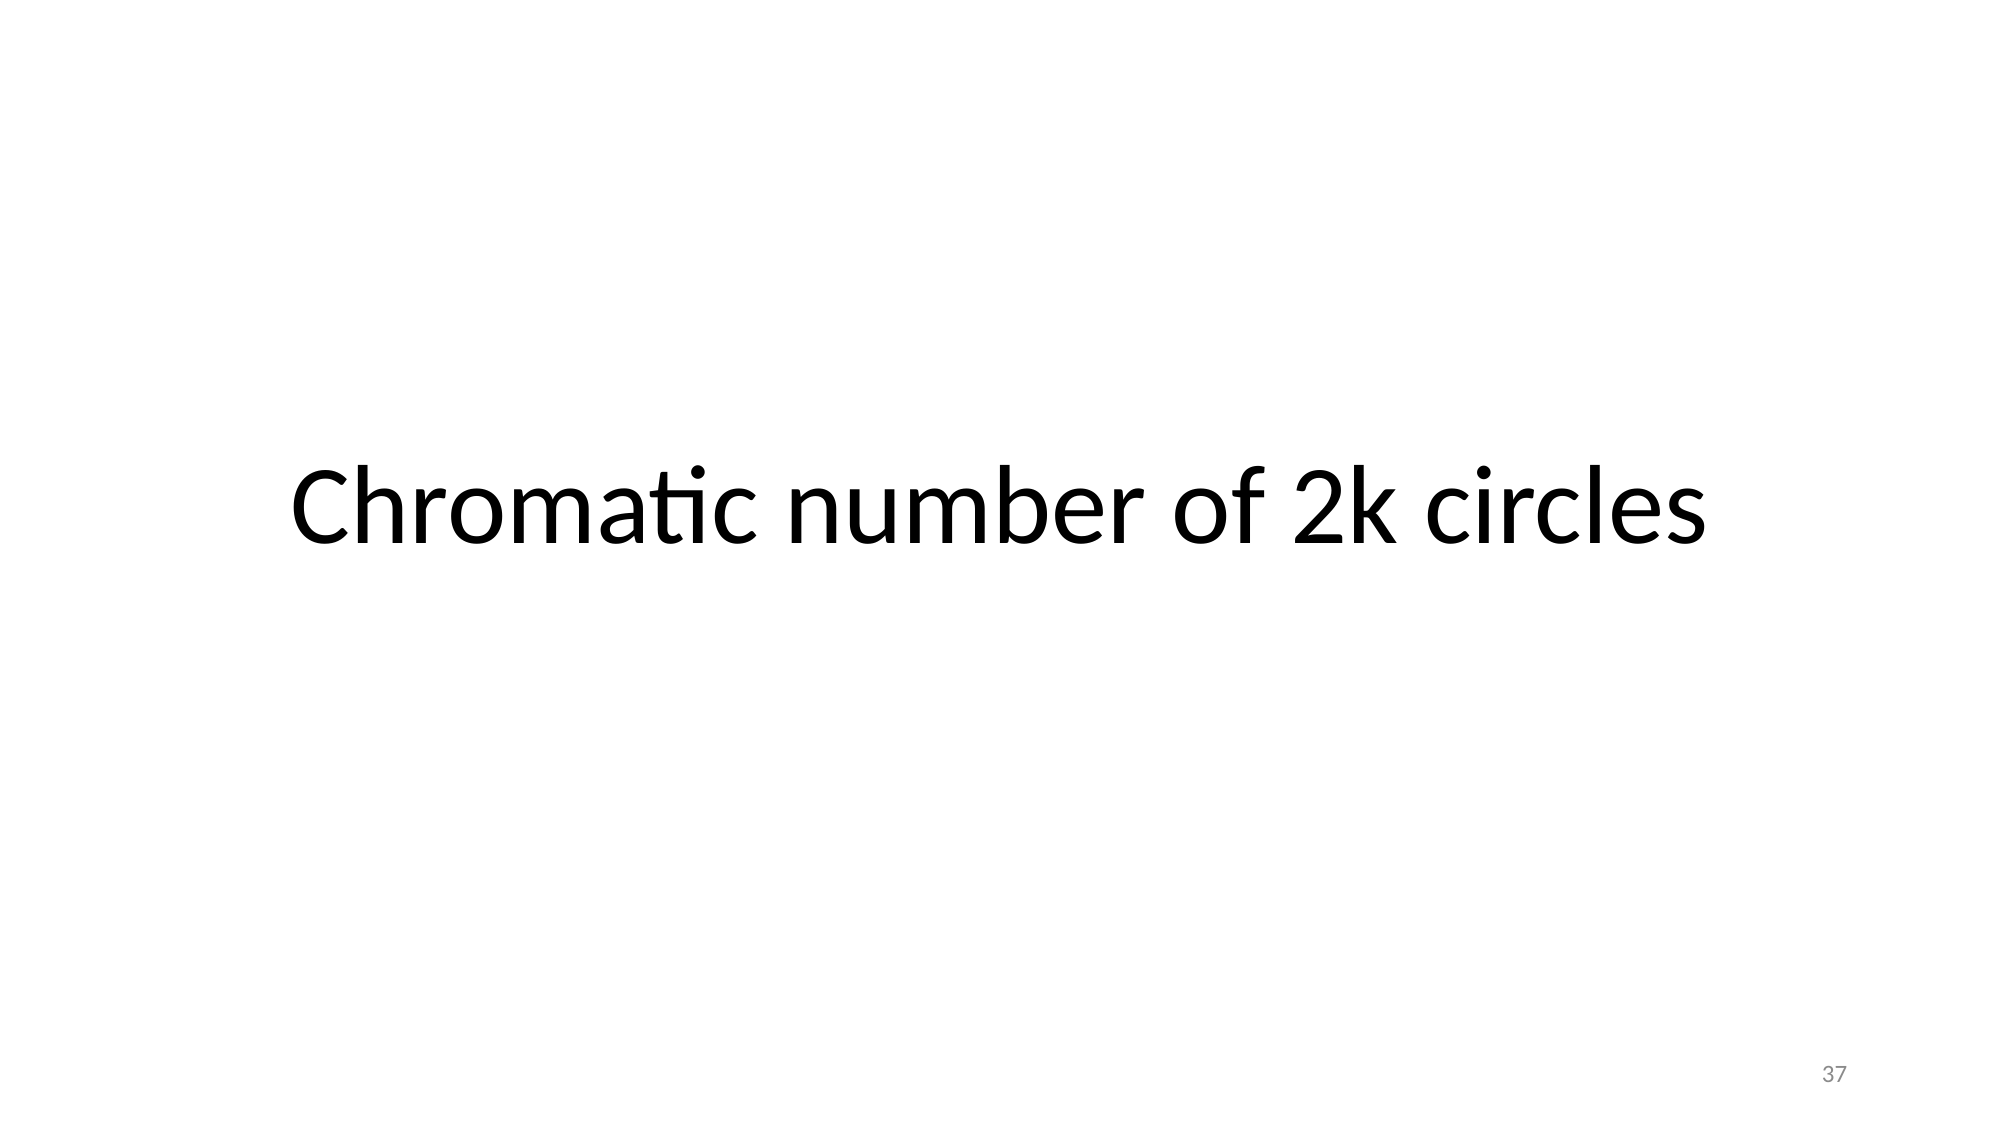

# Chromatic number of 2k circles

37